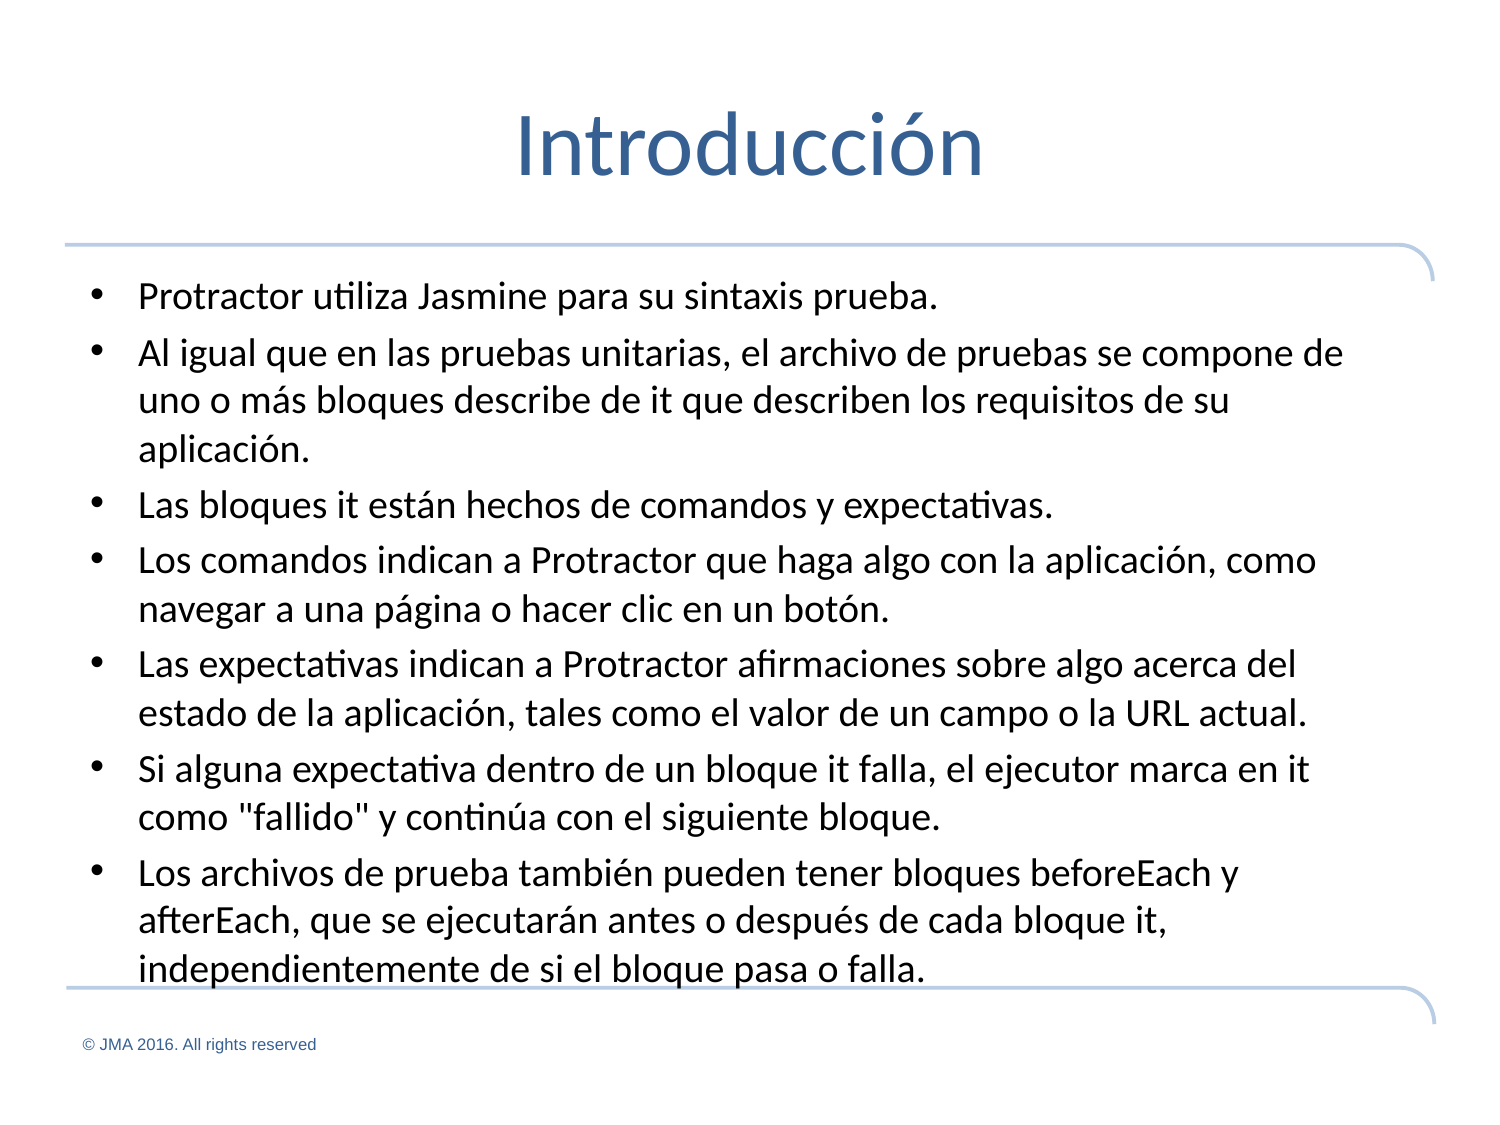

# Introducción
Protractor utiliza Jasmine para su sintaxis prueba.
Al igual que en las pruebas unitarias, el archivo de pruebas se compone de uno o más bloques describe de it que describen los requisitos de su aplicación.
Las bloques it están hechos de comandos y expectativas.
Los comandos indican a Protractor que haga algo con la aplicación, como navegar a una página o hacer clic en un botón.
Las expectativas indican a Protractor afirmaciones sobre algo acerca del estado de la aplicación, tales como el valor de un campo o la URL actual.
Si alguna expectativa dentro de un bloque it falla, el ejecutor marca en it como "fallido" y continúa con el siguiente bloque.
Los archivos de prueba también pueden tener bloques beforeEach y afterEach, que se ejecutarán antes o después de cada bloque it, independientemente de si el bloque pasa o falla.